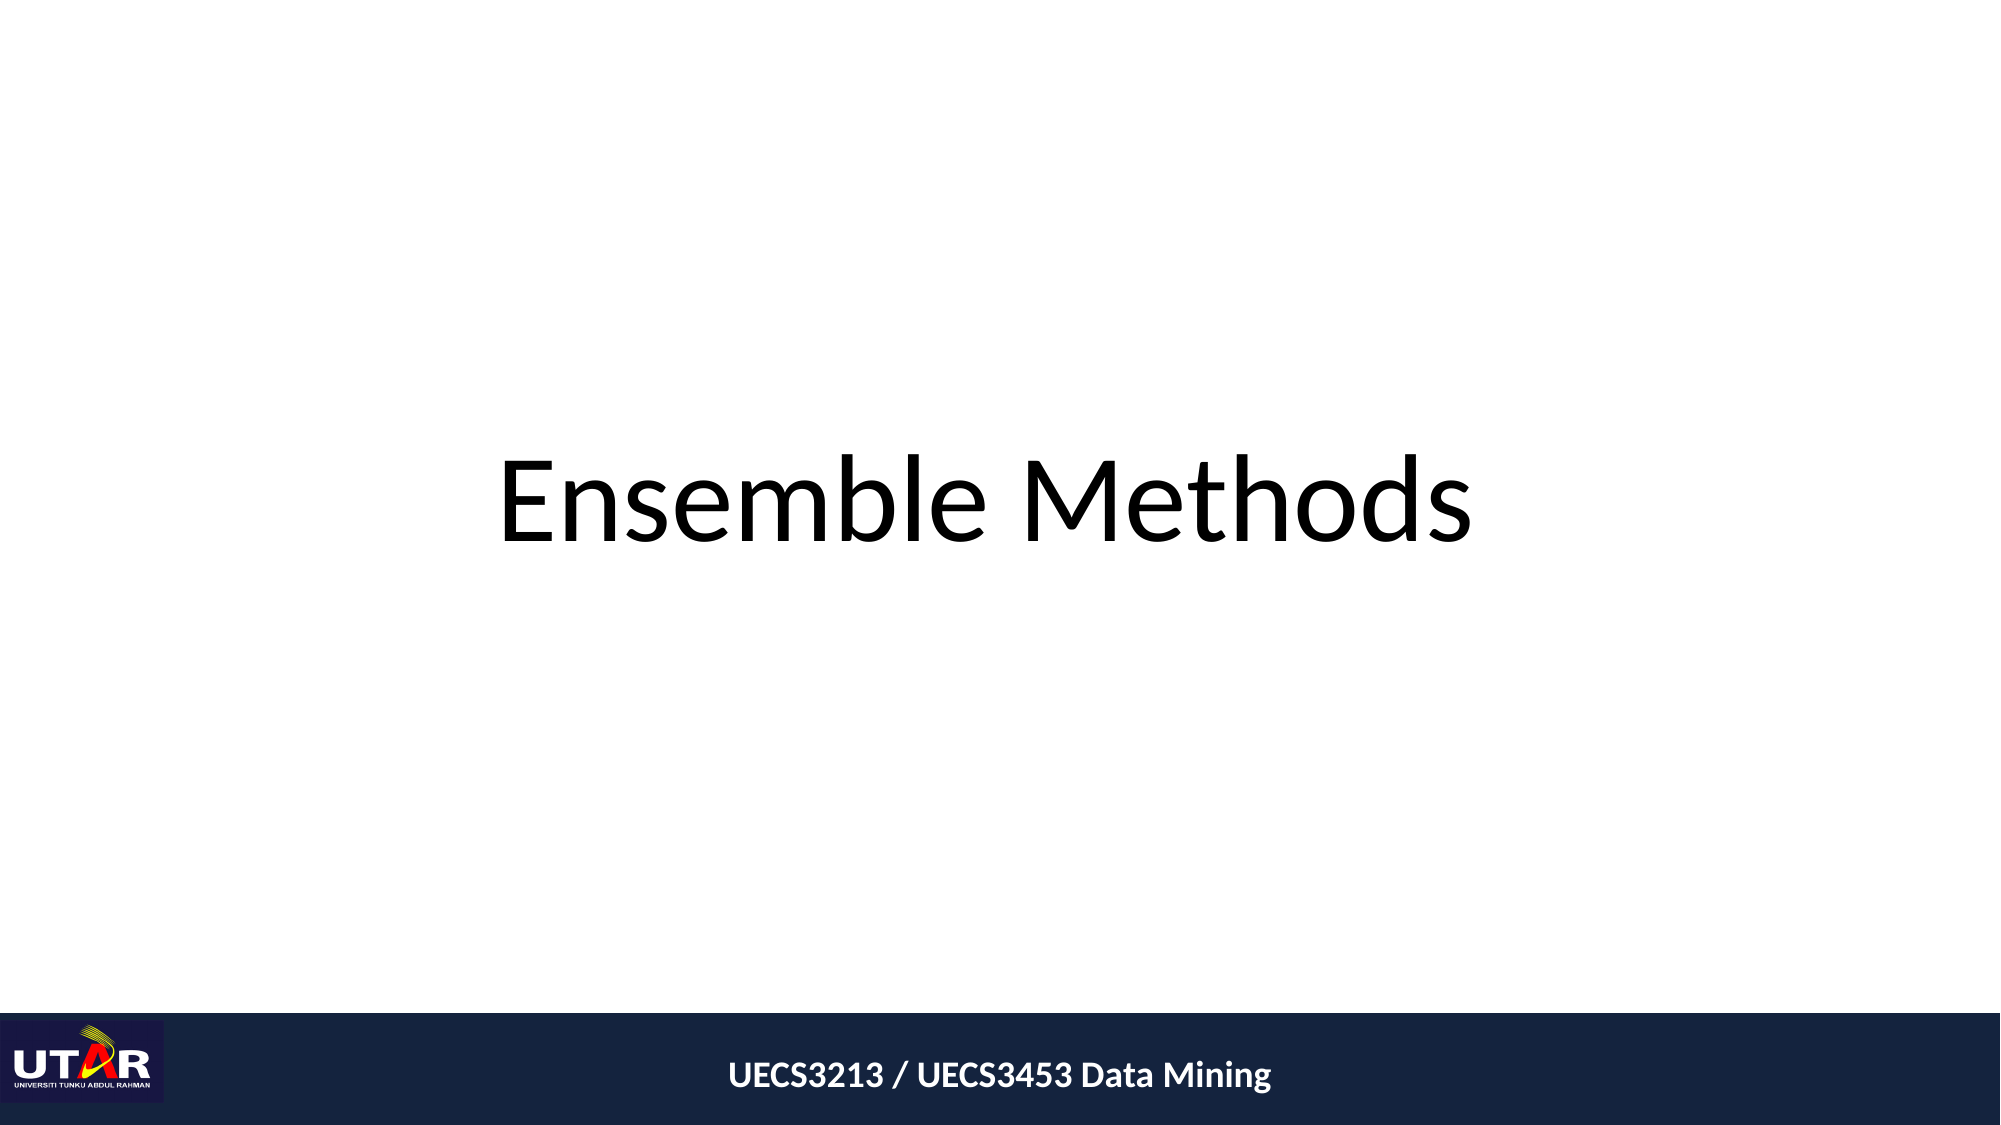

# Ensemble Methods

UECS3213 / UECS3453 Data Mining
76